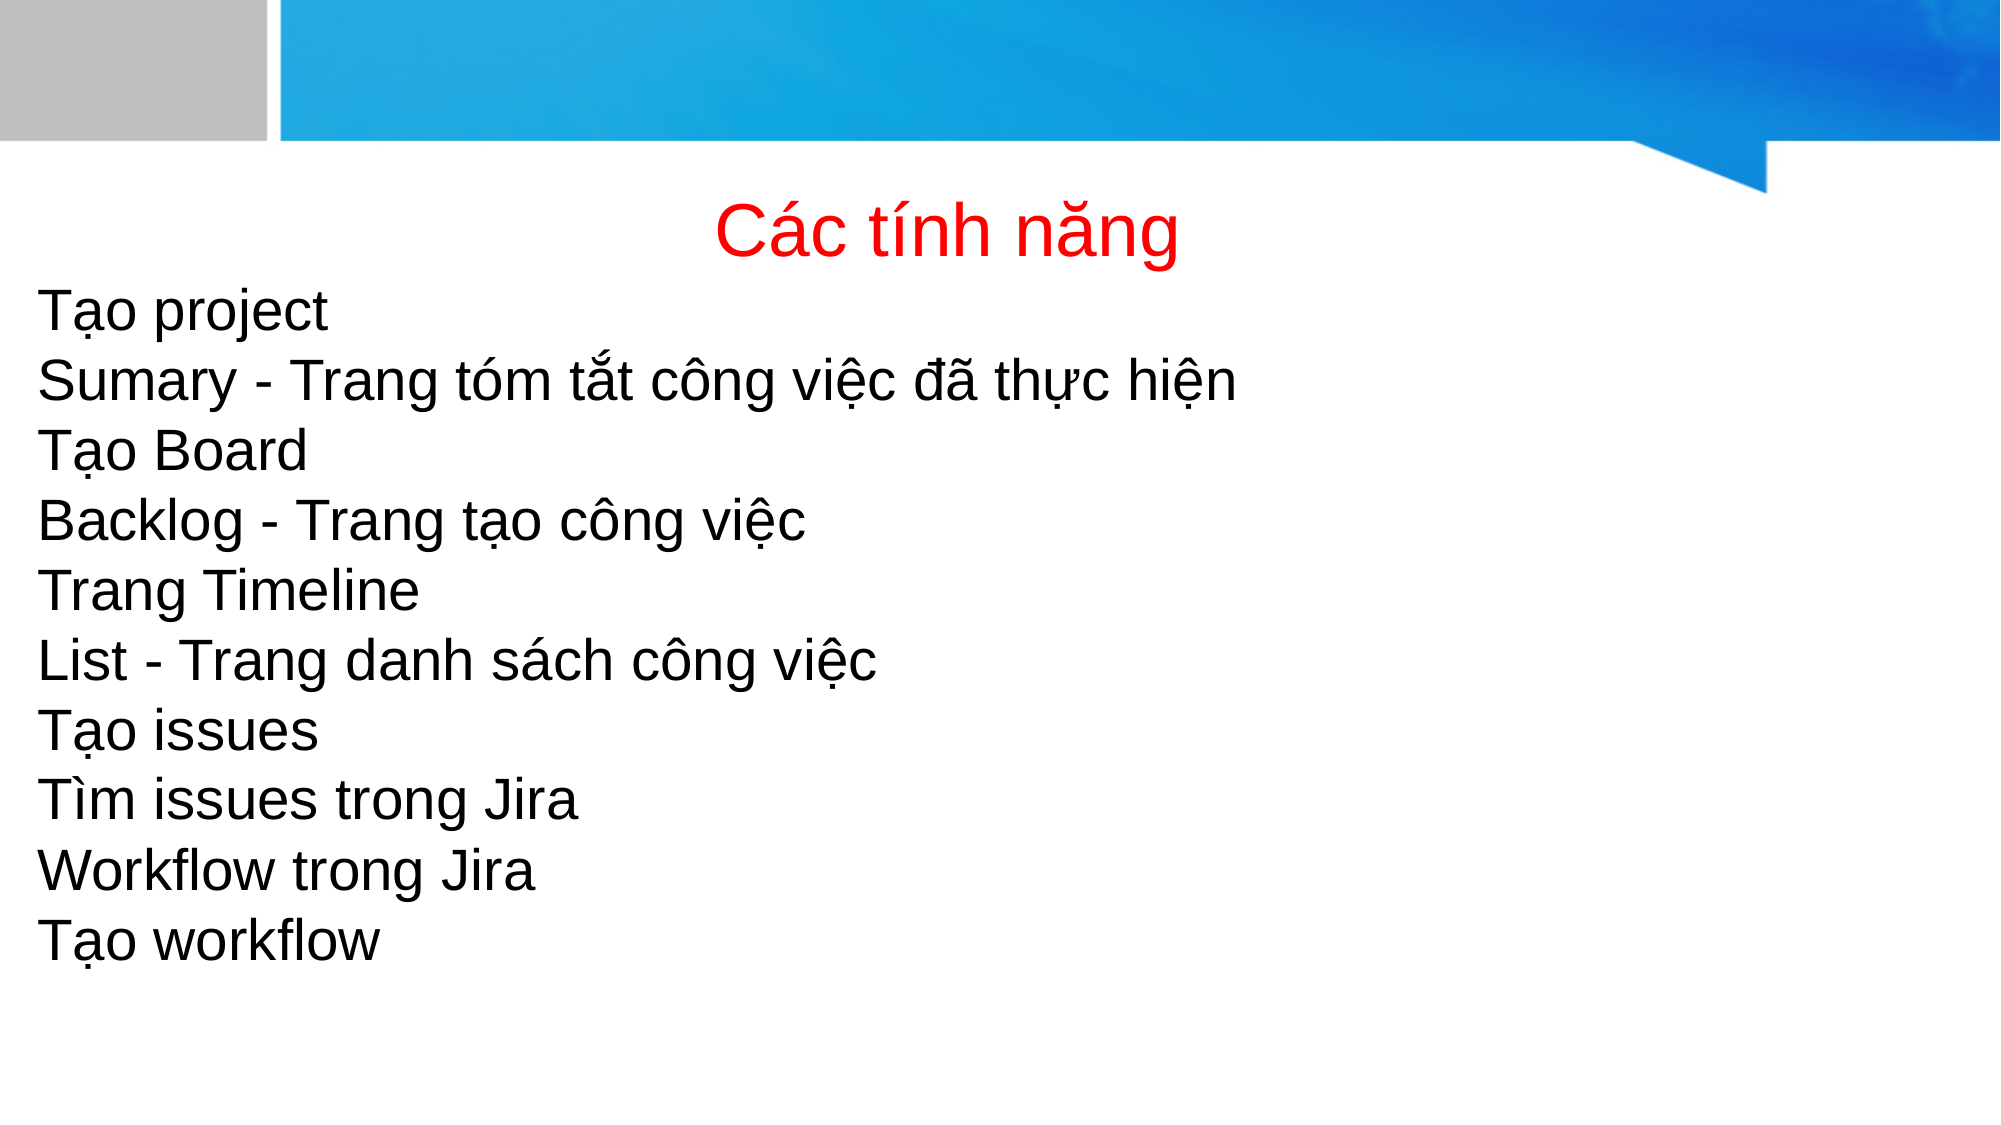

Các tính năng
Tạo project
Sumary - Trang tóm tắt công việc đã thực hiện
Tạo Board
Backlog - Trang tạo công việc
Trang Timeline
List - Trang danh sách công việc
Tạo issues
Tìm issues trong Jira
Workflow trong Jira
Tạo workflow